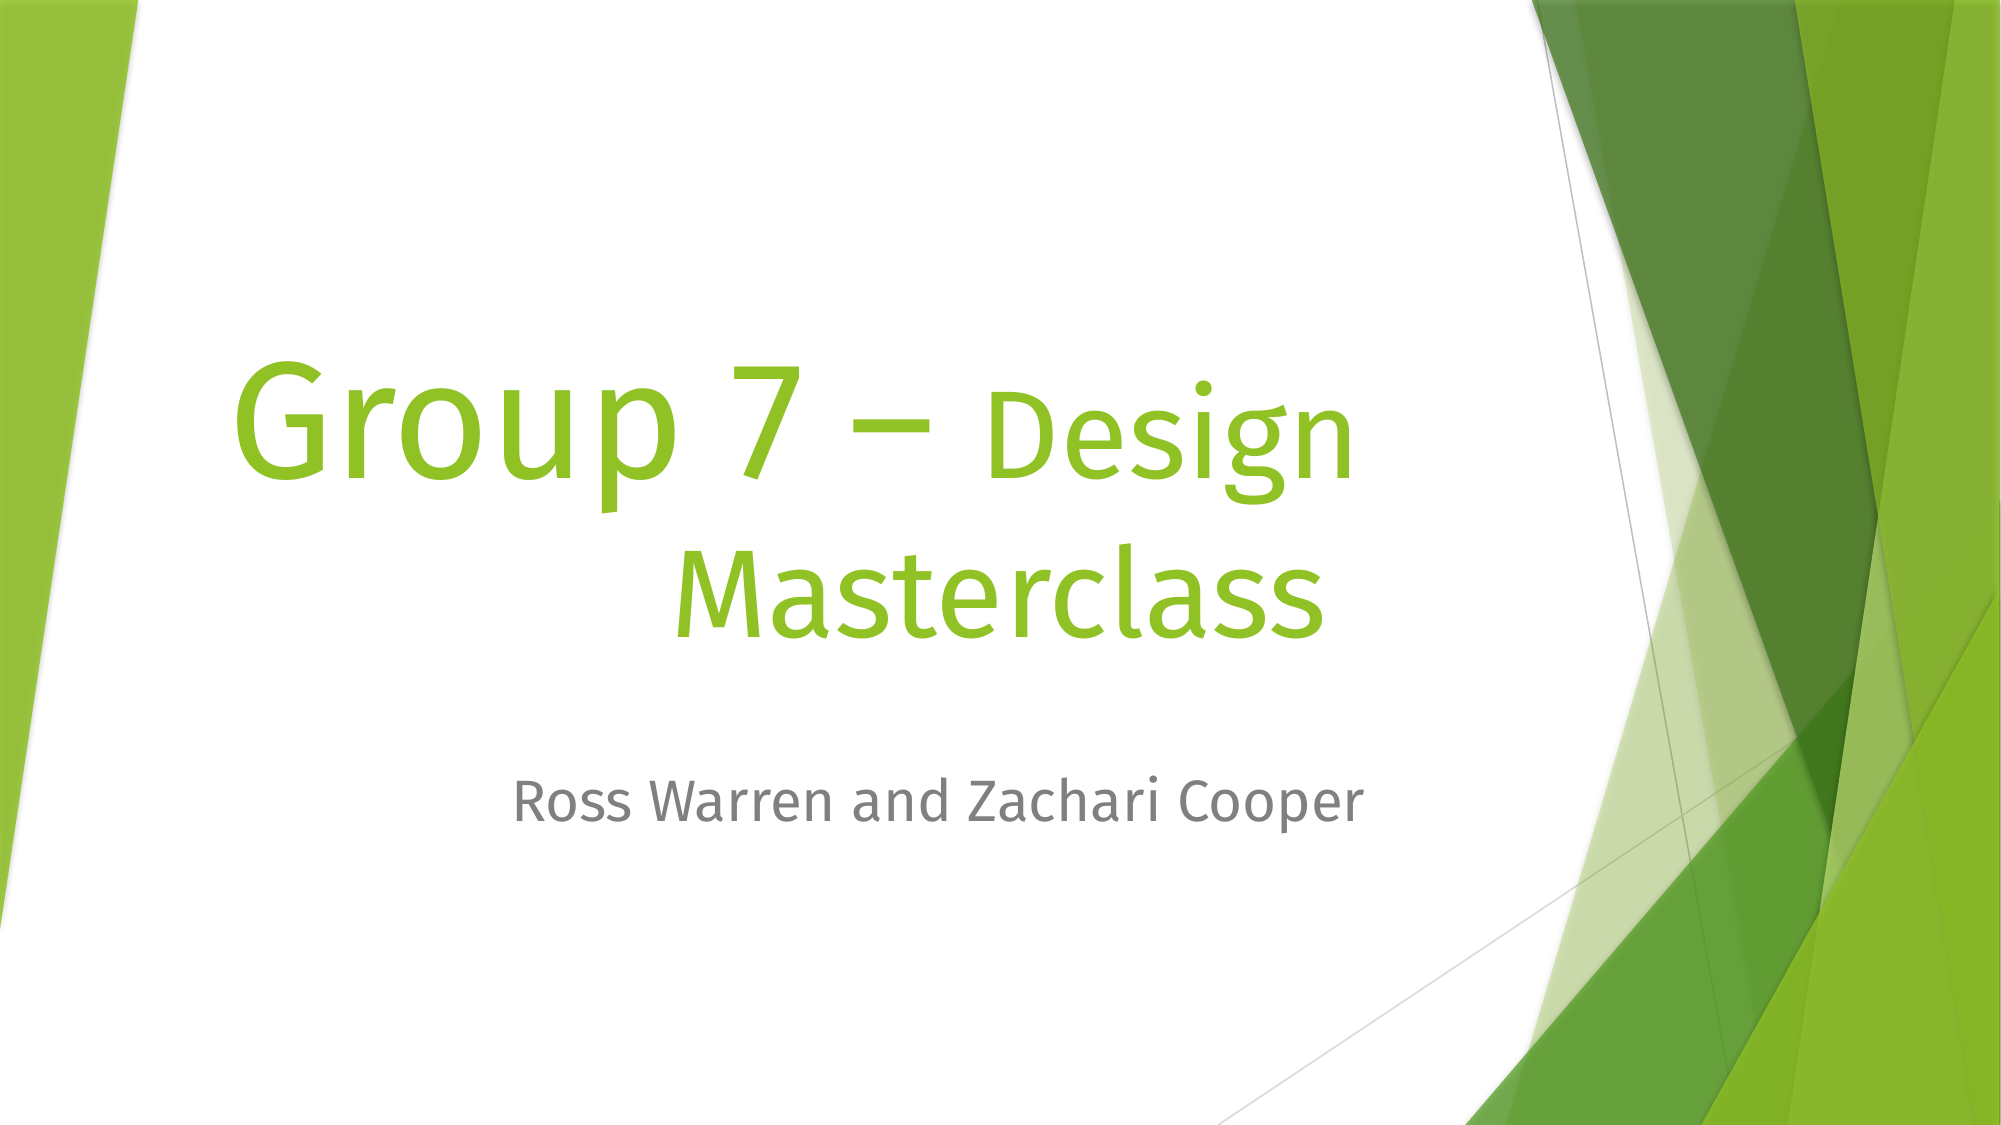

# Group 7 – Design Masterclass
Ross Warren and Zachari Cooper